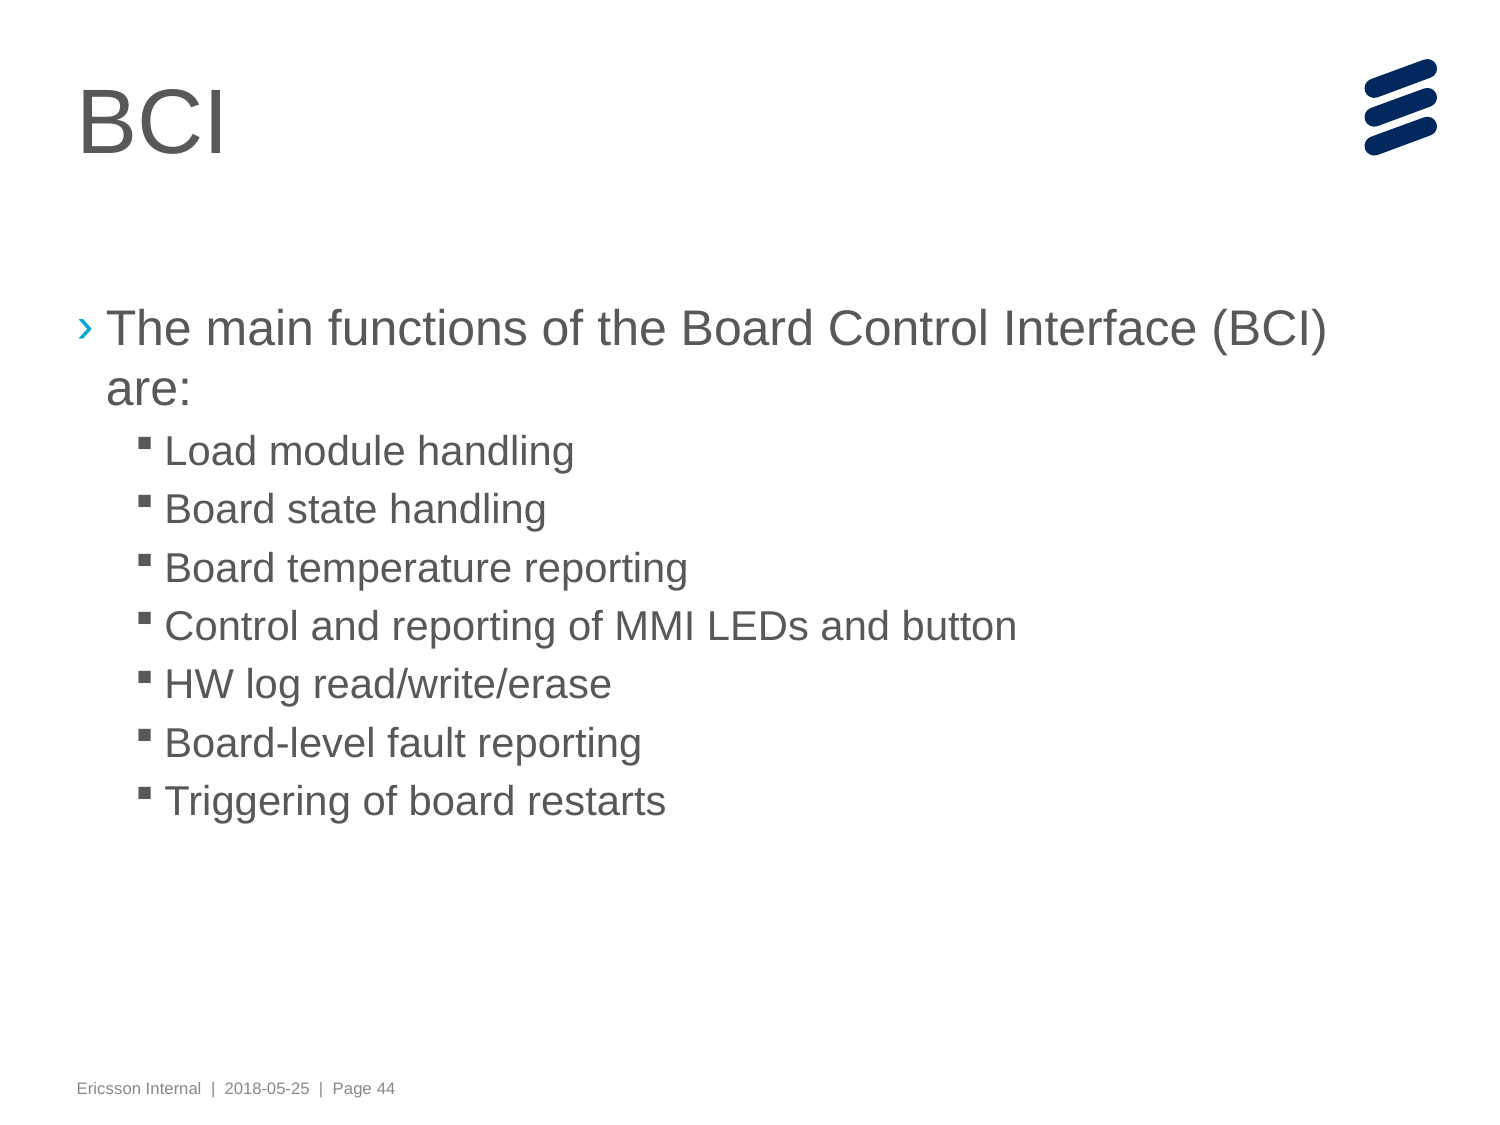

# BCI
The main functions of the Board Control Interface (BCI) are:
Load module handling
Board state handling
Board temperature reporting
Control and reporting of MMI LEDs and button
HW log read/write/erase
Board-level fault reporting
Triggering of board restarts